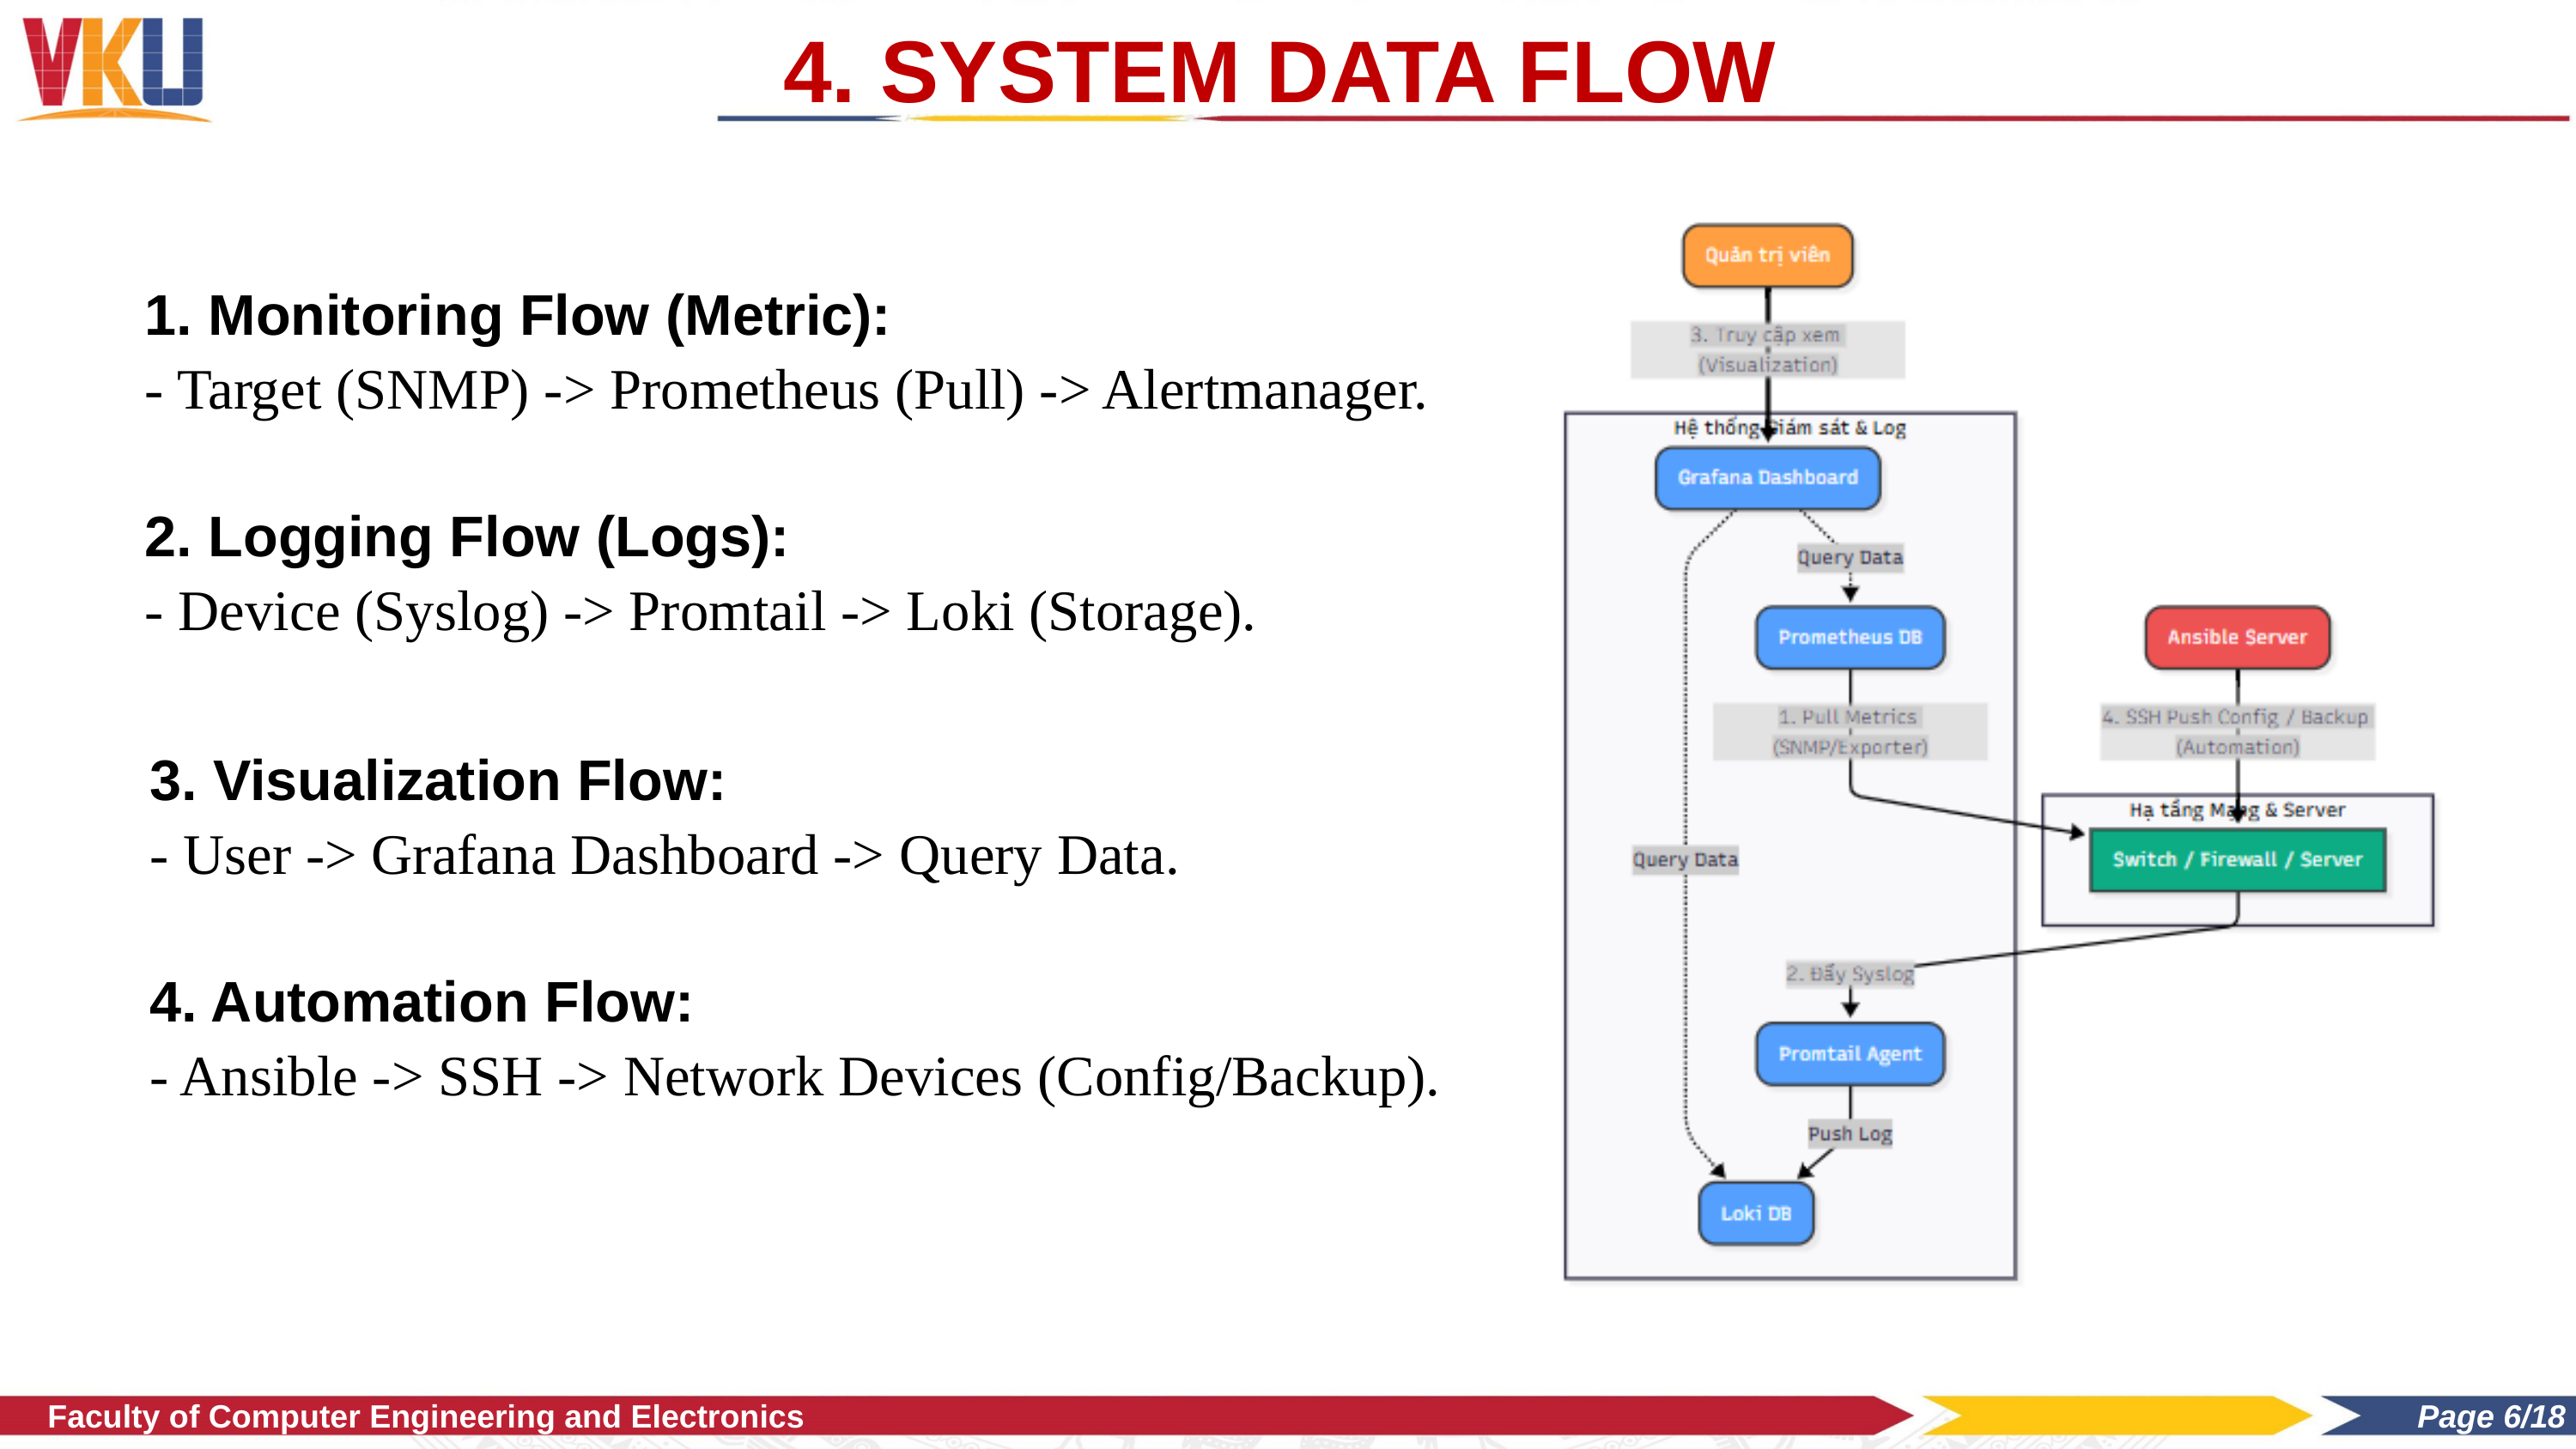

4. SYSTEM DATA FLOW

1. Monitoring Flow (Metric):
- Target (SNMP) -> Prometheus (Pull) -> Alertmanager.

2. Logging Flow (Logs):
- Device (Syslog) -> Promtail -> Loki (Storage).
3. Visualization Flow:
- User -> Grafana Dashboard -> Query Data.

4. Automation Flow:
- Ansible -> SSH -> Network Devices (Config/Backup).

Faculty of Computer Engineering and Electronics

Page 2/16

Faculty of Computer Engineering and Electronics

Page 6/18